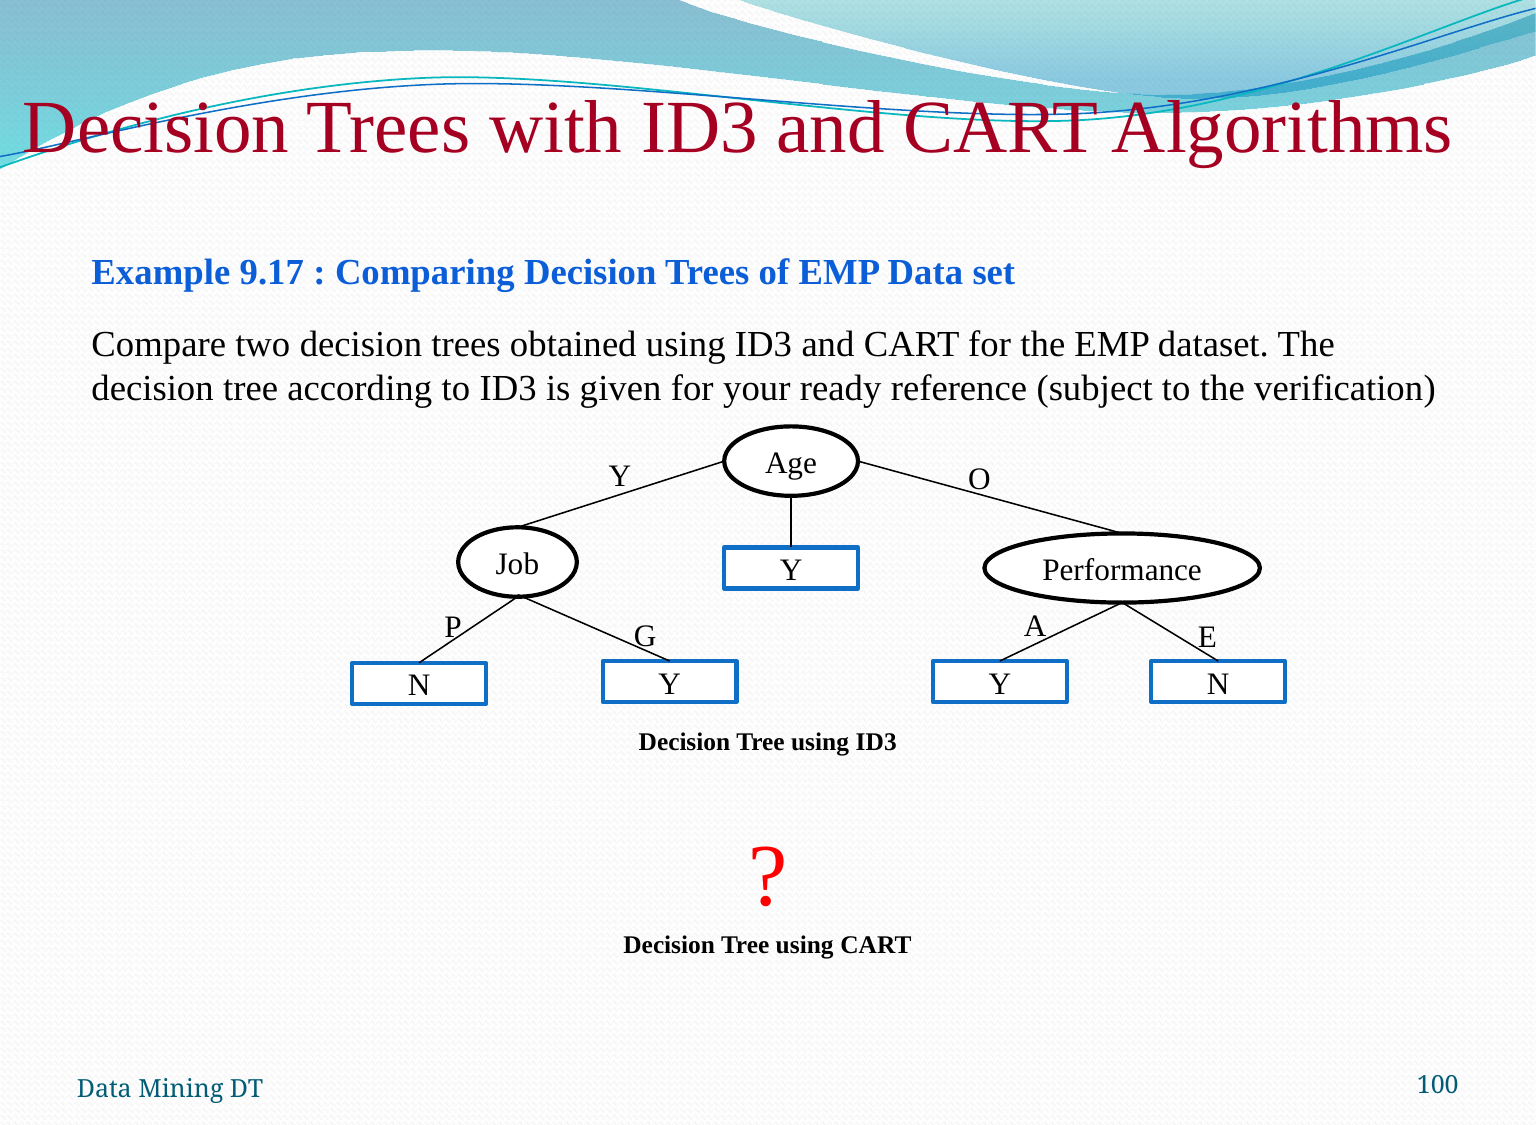

# Decision Trees with ID3 and CART Algorithms
Example 9.17 : Comparing Decision Trees of EMP Data set

Compare two decision trees obtained using ID3 and CART for the EMP dataset. The decision tree according to ID3 is given for your ready reference (subject to the verification)

Decision Tree using ID3

?
Decision Tree using CART

Age
Y
O
Job
Performance
Y
A
P
G
E
Y
Y
N
N
Data Mining DT
100